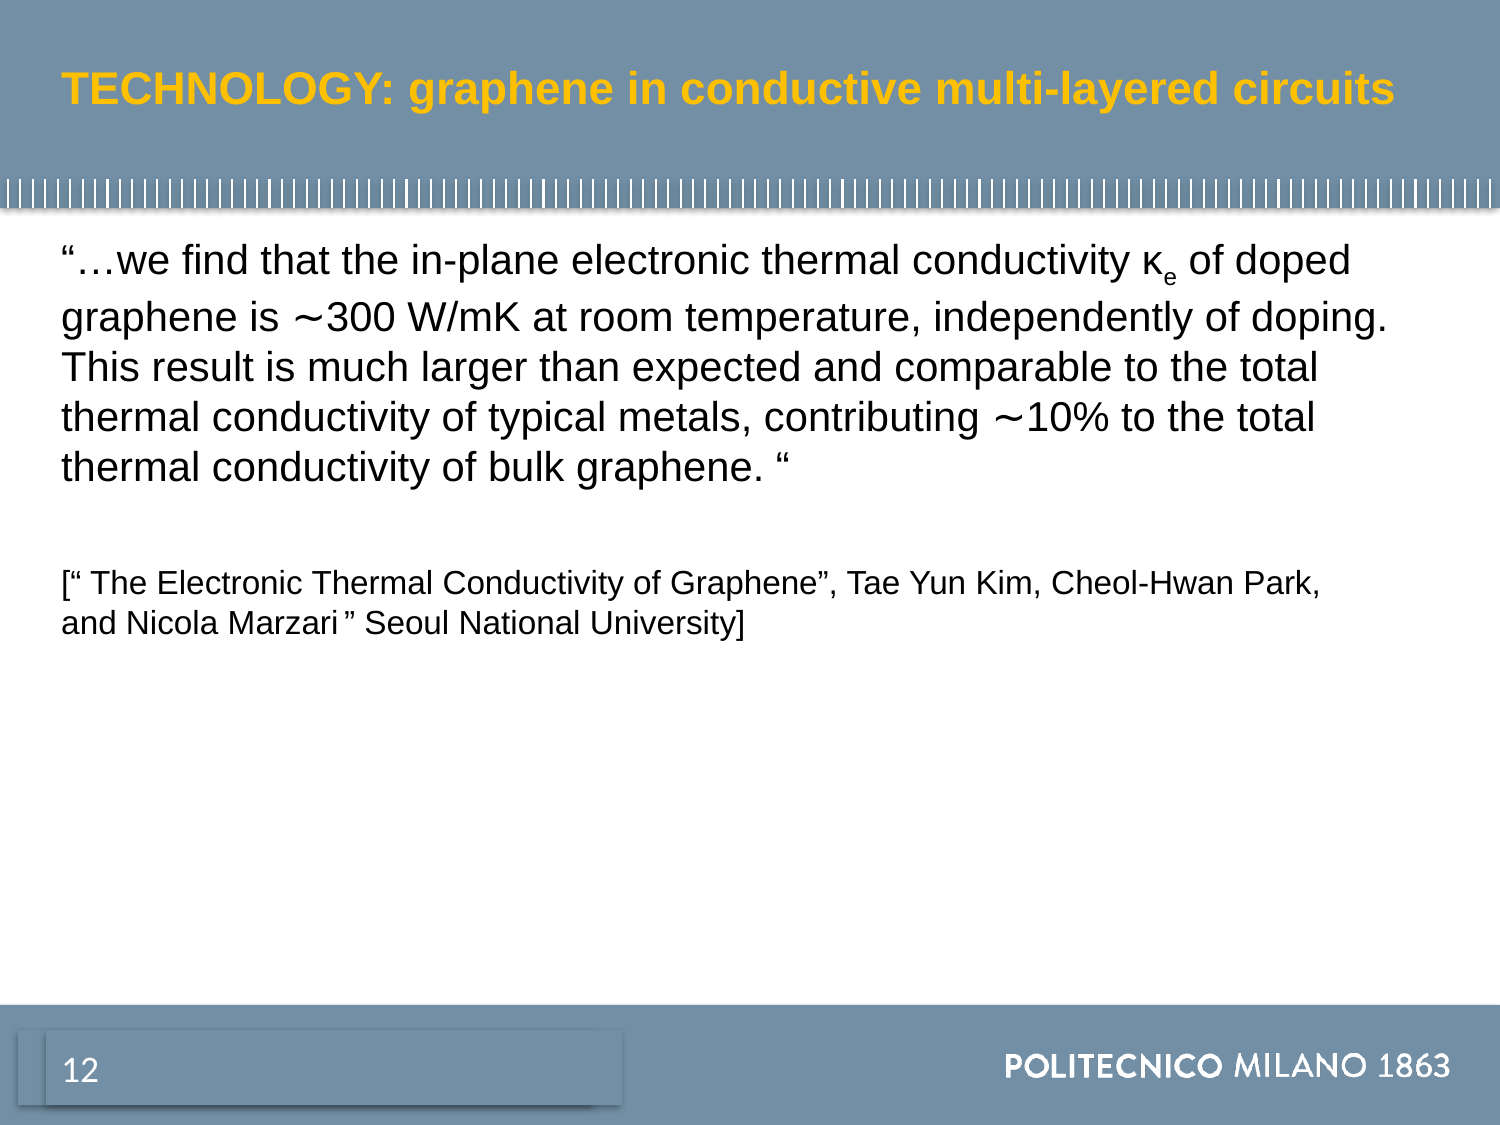

# TECHNOLOGY: graphene in conductive multi-layered circuits
“…we find that the in-plane electronic thermal conductivity κe of doped graphene is ∼300 W/mK at room temperature, independently of doping. This result is much larger than expected and comparable to the total thermal conductivity of typical metals, contributing ∼10% to the total thermal conductivity of bulk graphene. “

[“ The Electronic Thermal Conductivity of Graphene”, Tae Yun Kim, Cheol-Hwan Park, and Nicola Marzari ” Seoul National University]

12